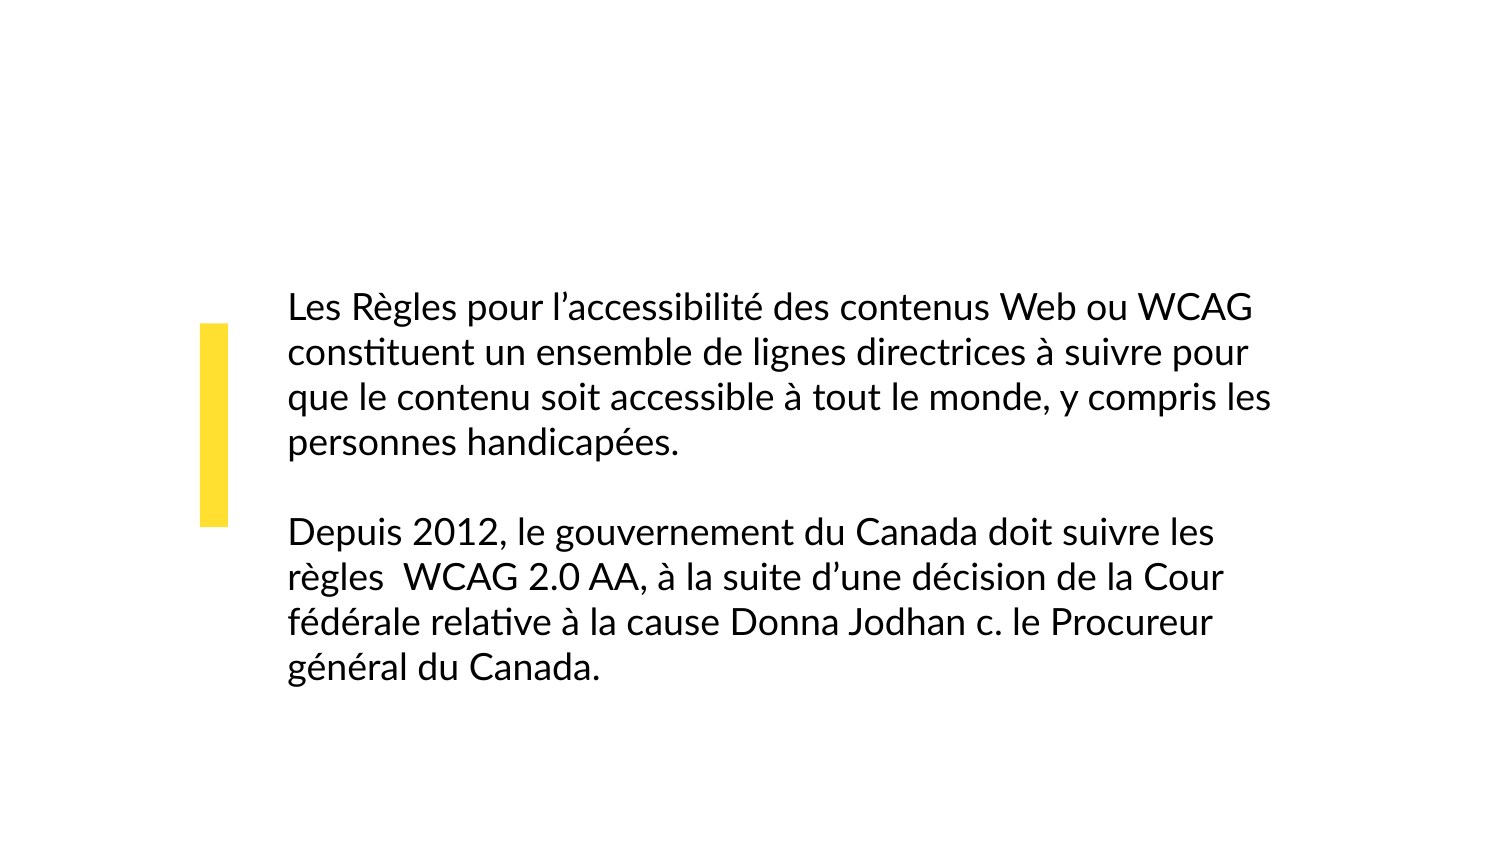

# Les Règles pour l’accessibilité des contenus Web ou WCAG constituent un ensemble de lignes directrices à suivre pour que le contenu soit accessible à tout le monde, y compris les personnes handicapées. Depuis 2012, le gouvernement du Canada doit suivre les règles  WCAG 2.0 AA, à la suite d’une décision de la Cour fédérale relative à la cause Donna Jodhan c. le Procureur général du Canada.